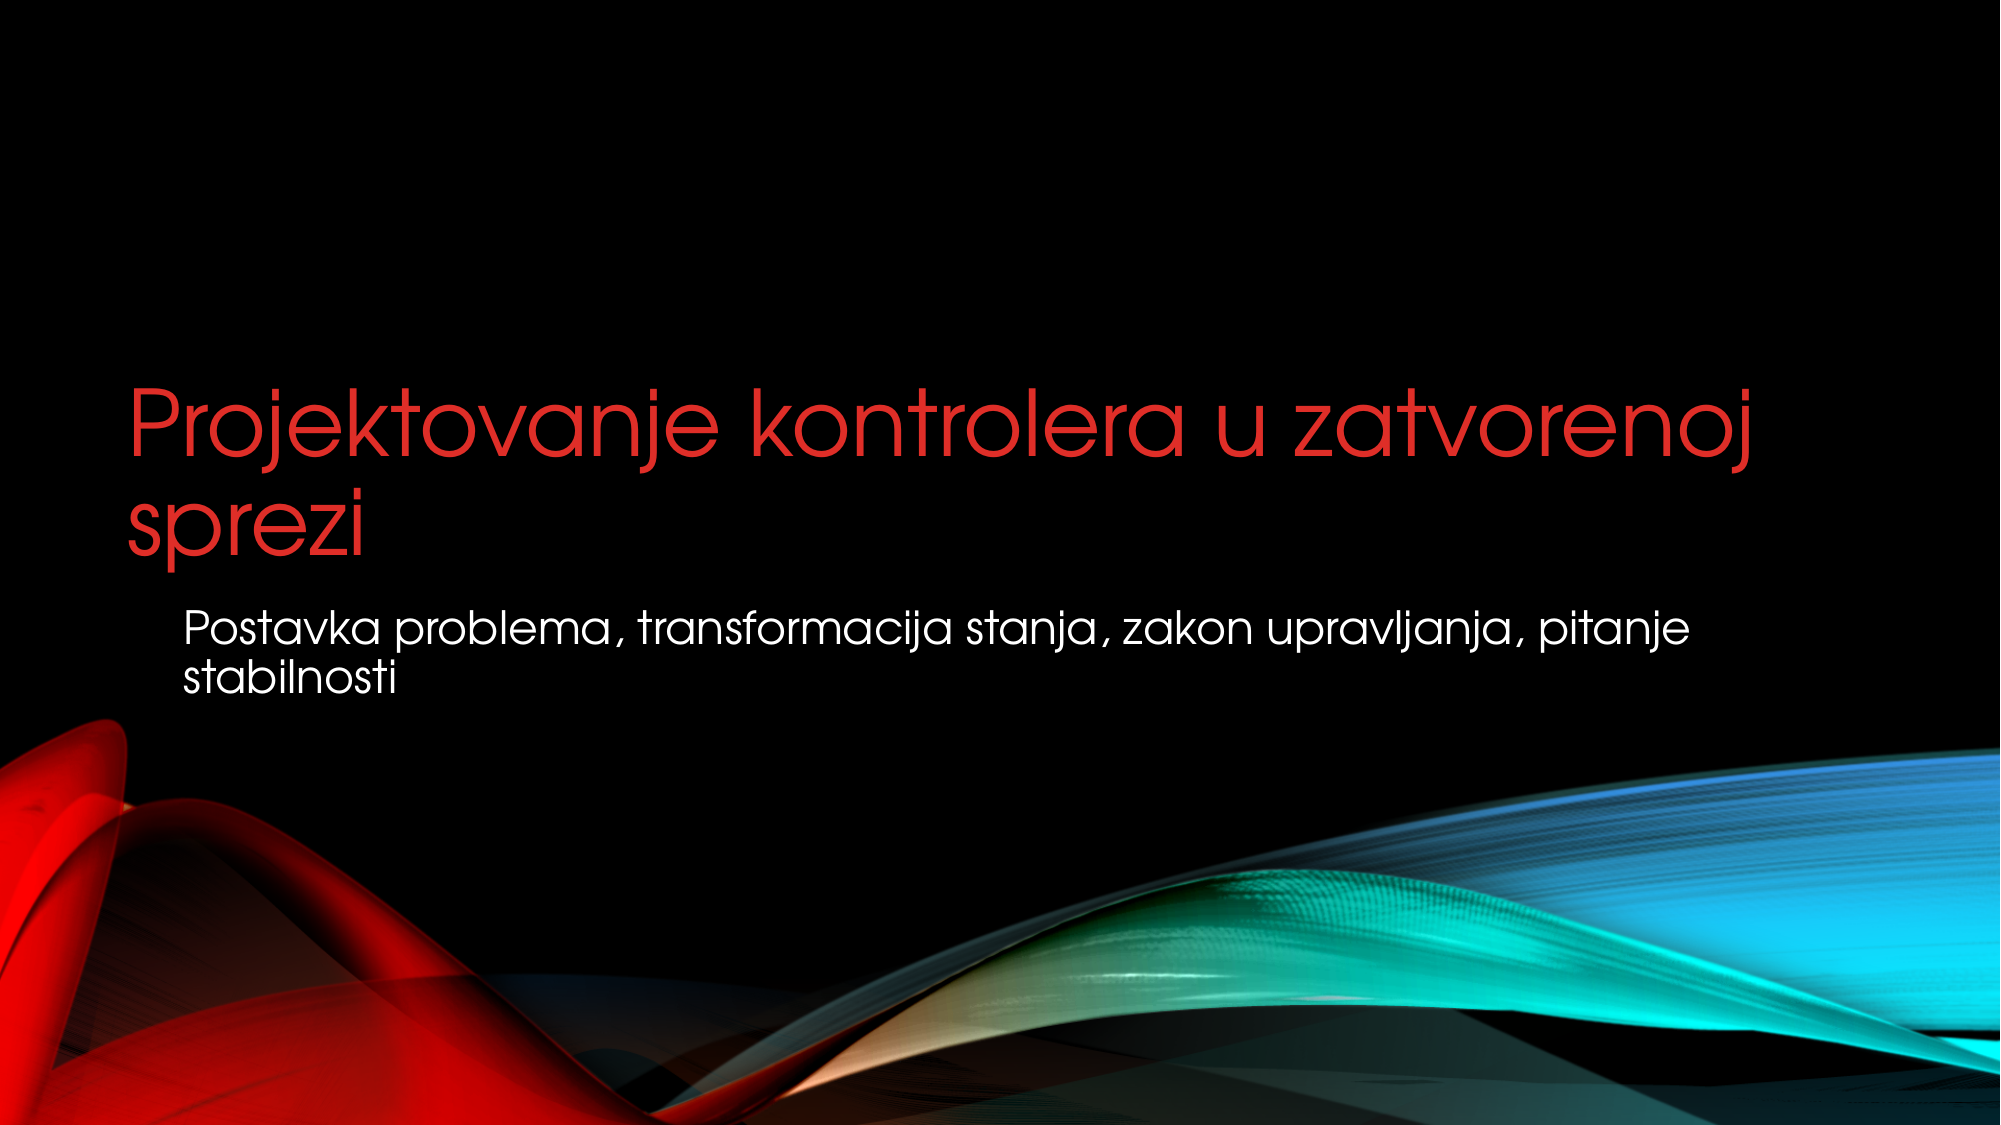

# Projektovanje kontrolera u zatvorenoj sprezi
Postavka problema, transformacija stanja, zakon upravljanja, pitanje stabilnosti